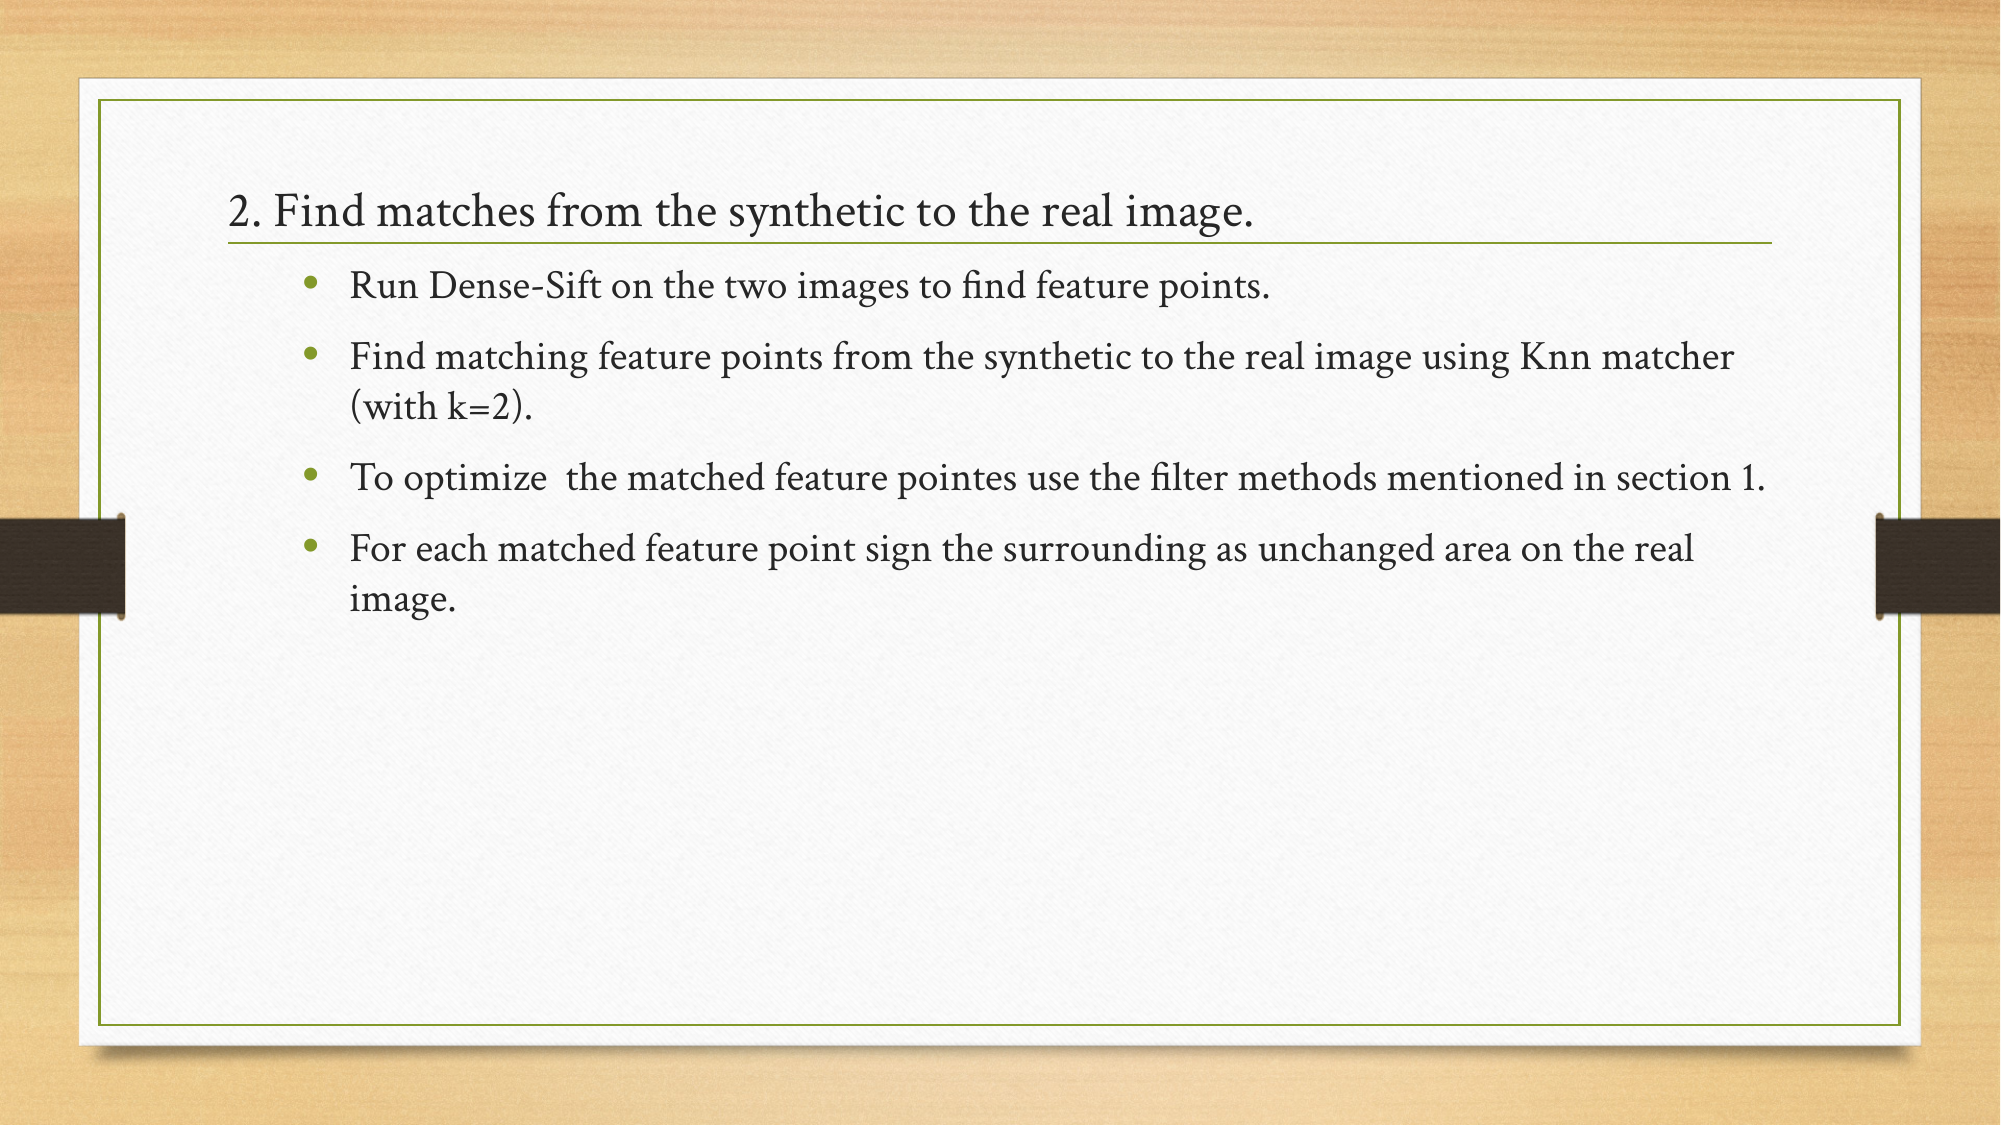

2. Find matches from the synthetic to the real image.
Run Dense-Sift on the two images to find feature points.
Find matching feature points from the synthetic to the real image using Knn matcher (with k=2).
To optimize  the matched feature pointes use the filter methods mentioned in section 1.
For each matched feature point sign the surrounding as unchanged area on the real image.